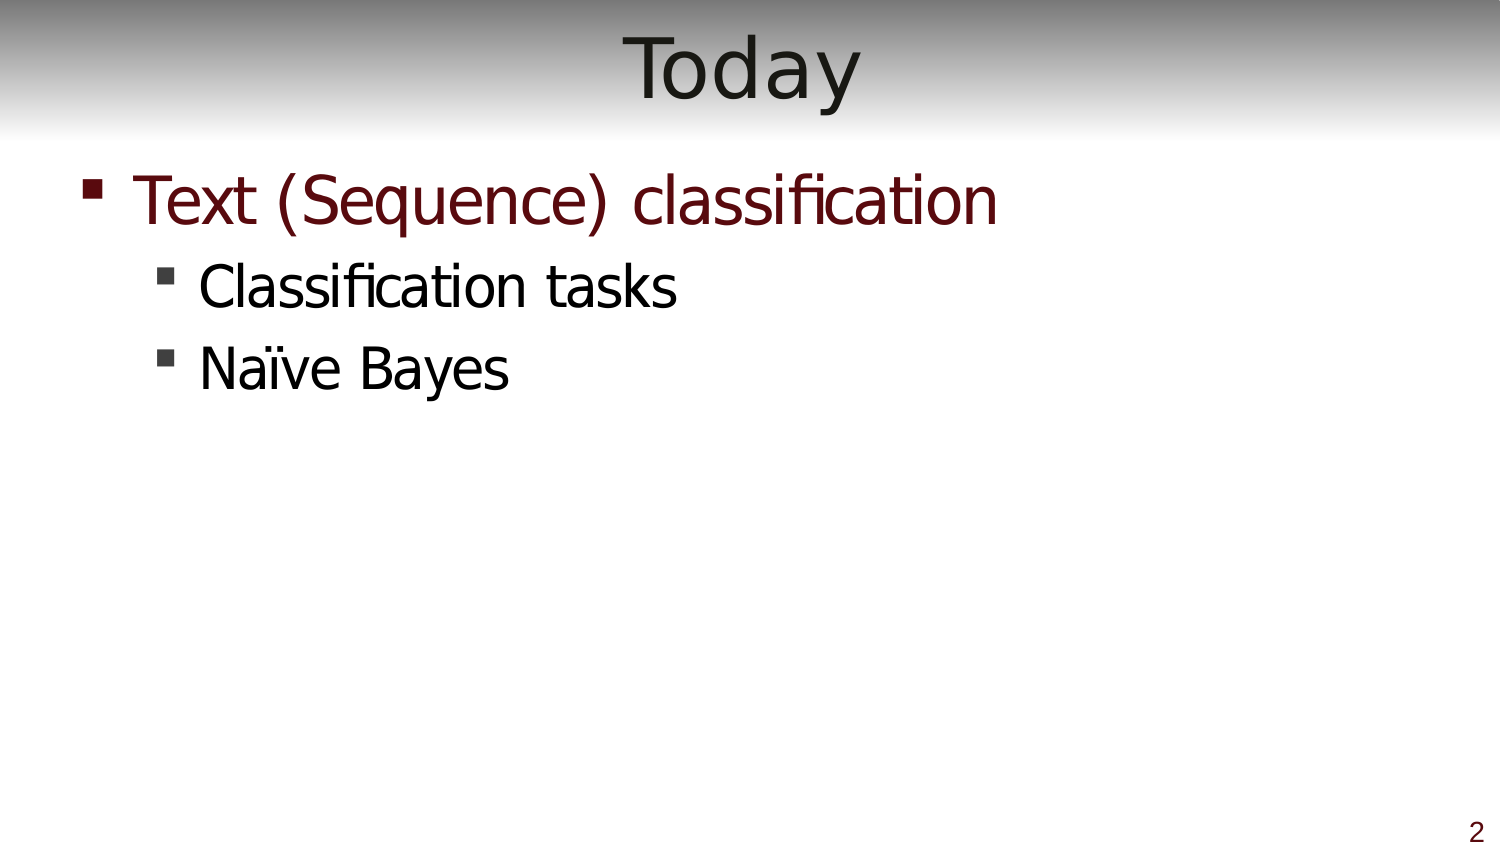

# Today
Text (Sequence) classification
Classification tasks
Naïve Bayes

2